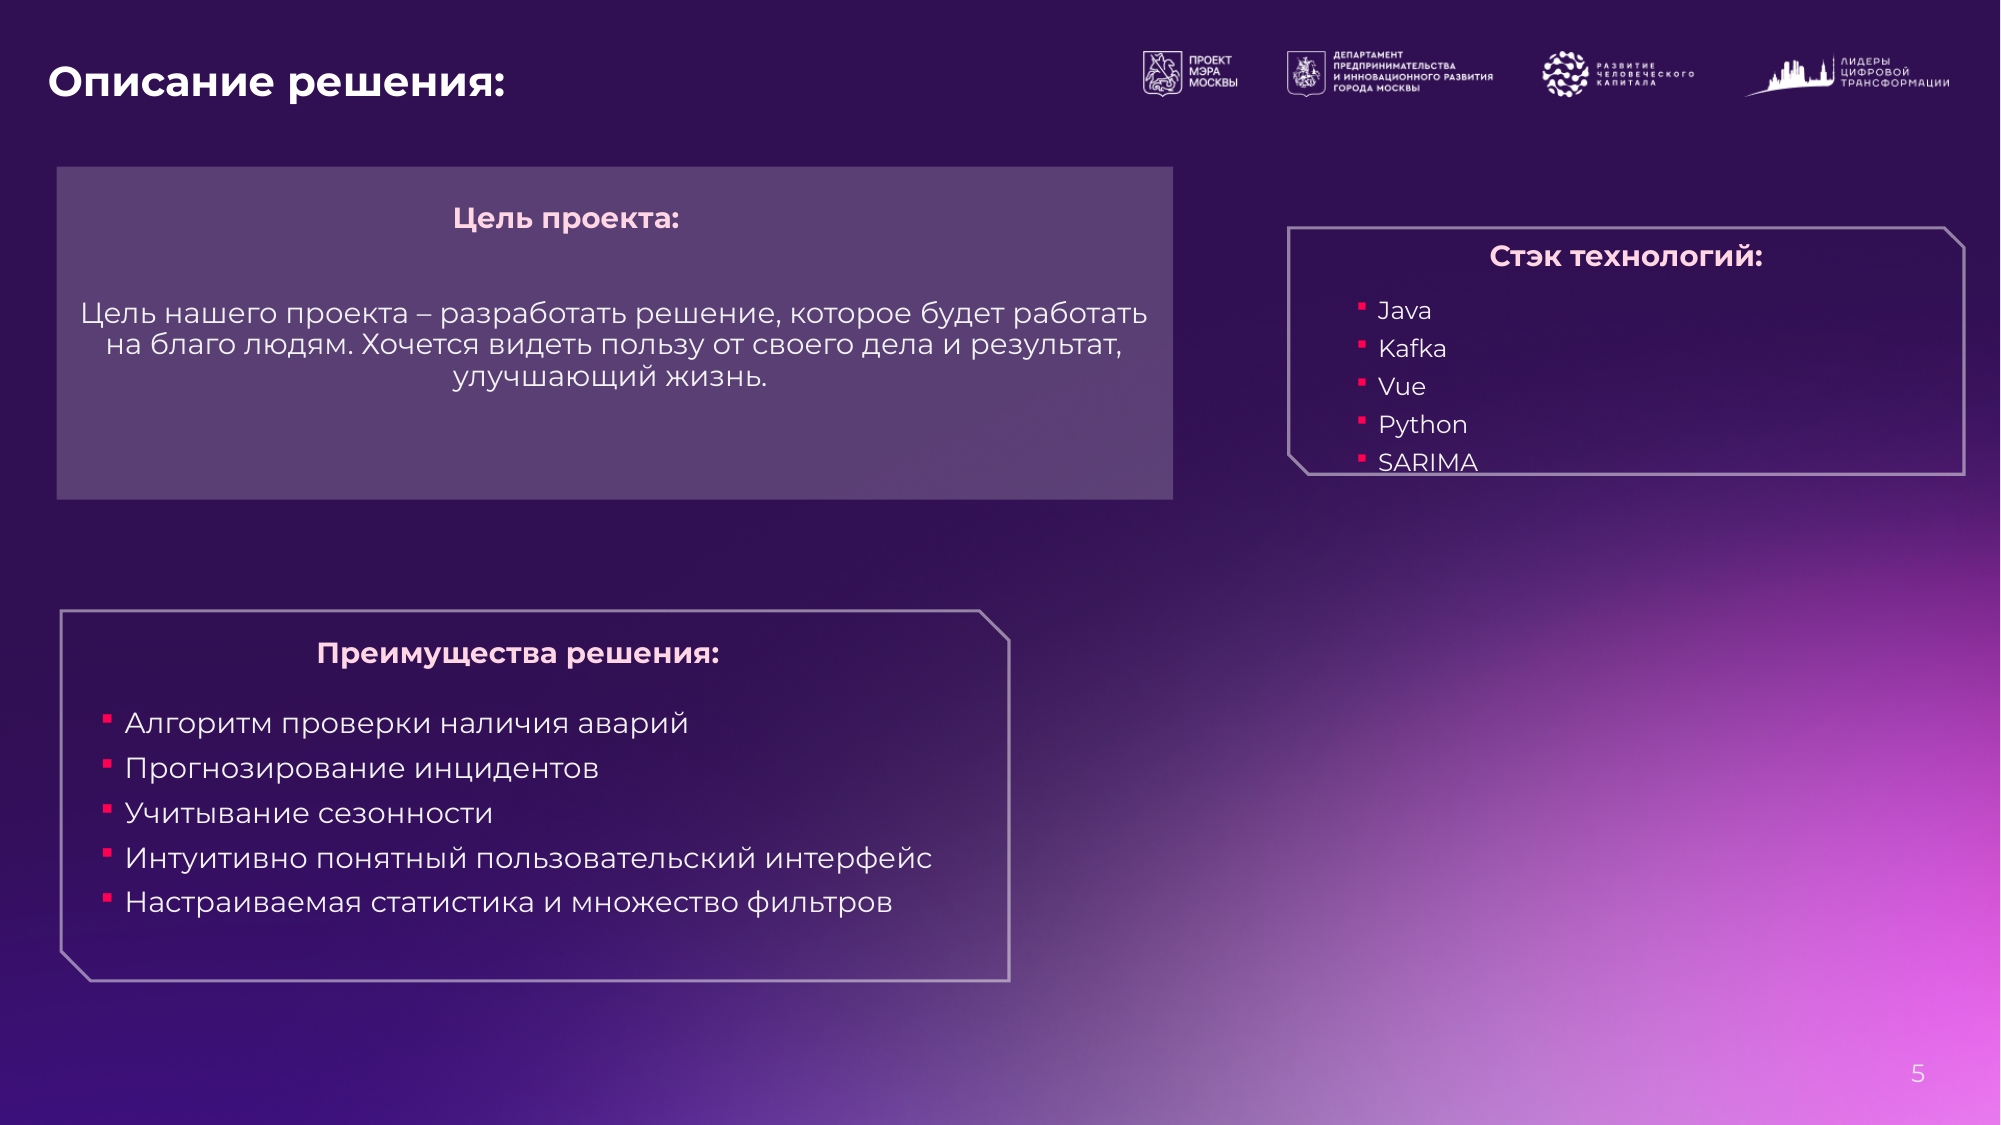

# Описание решения:
Цель проекта:

Стэк технологий:
Java
Kafka
Vue
Python
SARIMA
Цель нашего проекта – разработать решение, которое будет работать на благо людям. Хочется видеть пользу от своего дела и результат, улучшающий жизнь.

Преимущества решения:
Алгоритм проверки наличия аварий
Прогнозирование инцидентов
Учитывание сезонности
Интуитивно понятный пользовательский интерфейс
Настраиваемая статистика и множество фильтров

5